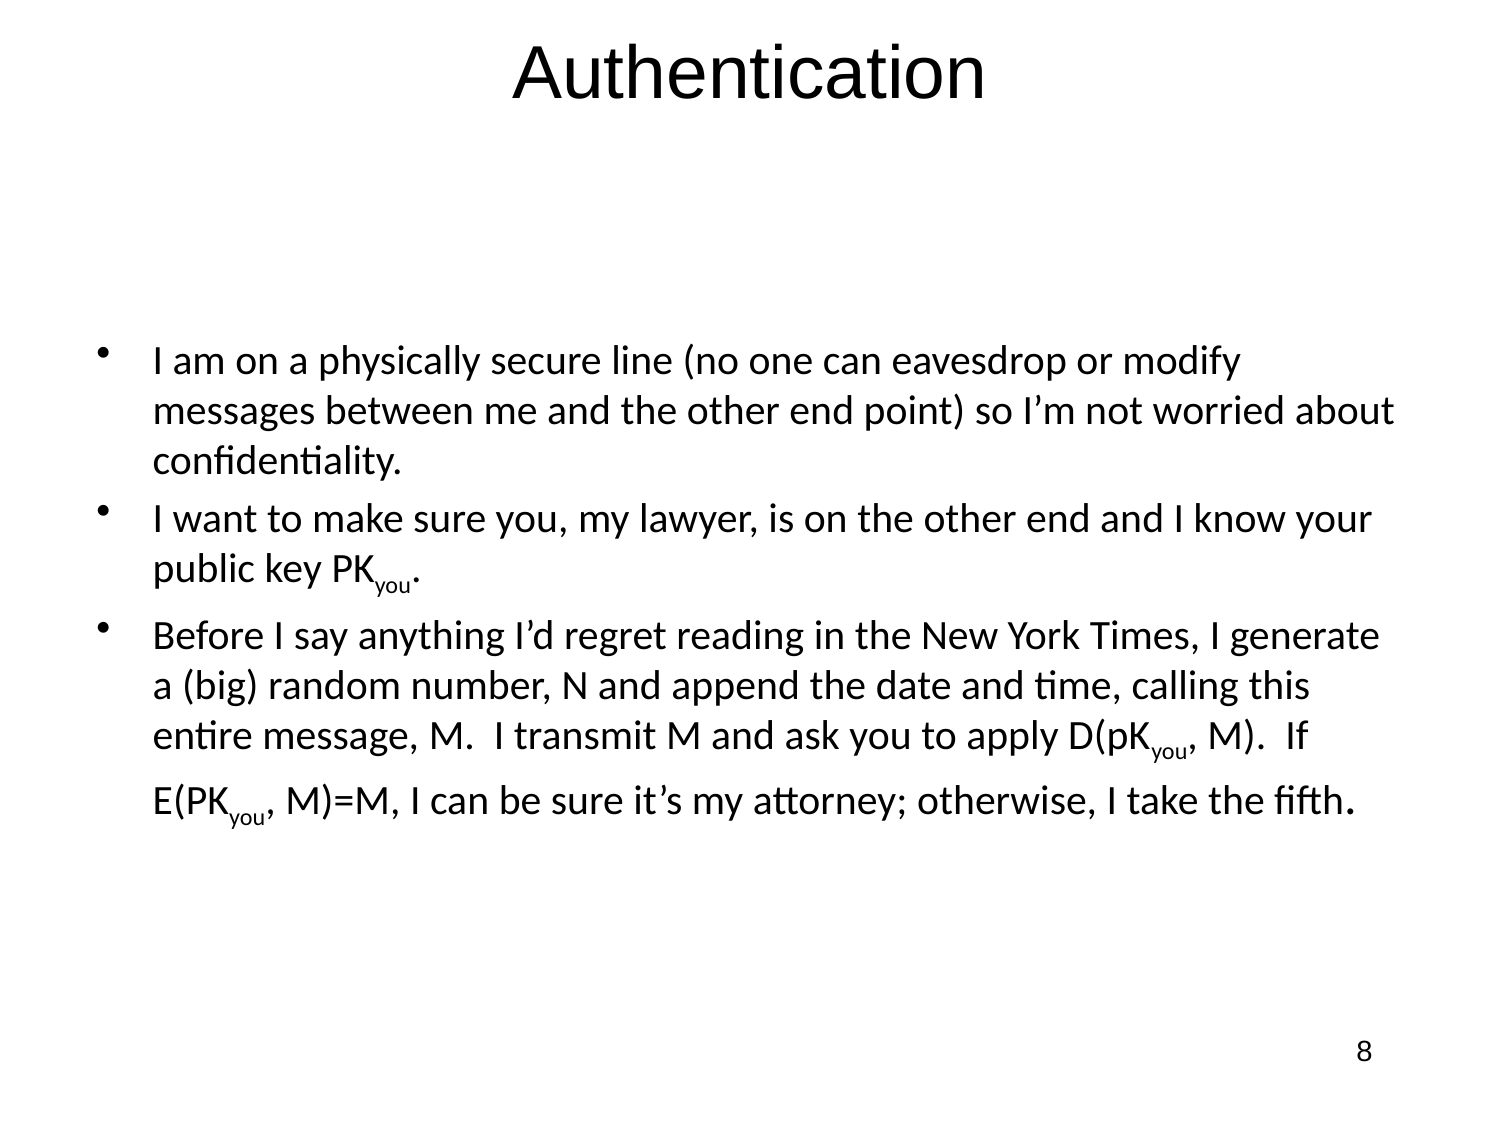

# Authentication
I am on a physically secure line (no one can eavesdrop or modify messages between me and the other end point) so I’m not worried about confidentiality.
I want to make sure you, my lawyer, is on the other end and I know your public key PKyou.
Before I say anything I’d regret reading in the New York Times, I generate a (big) random number, N and append the date and time, calling this entire message, M.  I transmit M and ask you to apply D(pKyou, M).  If E(PKyou, M)=M, I can be sure it’s my attorney; otherwise, I take the fifth.

8